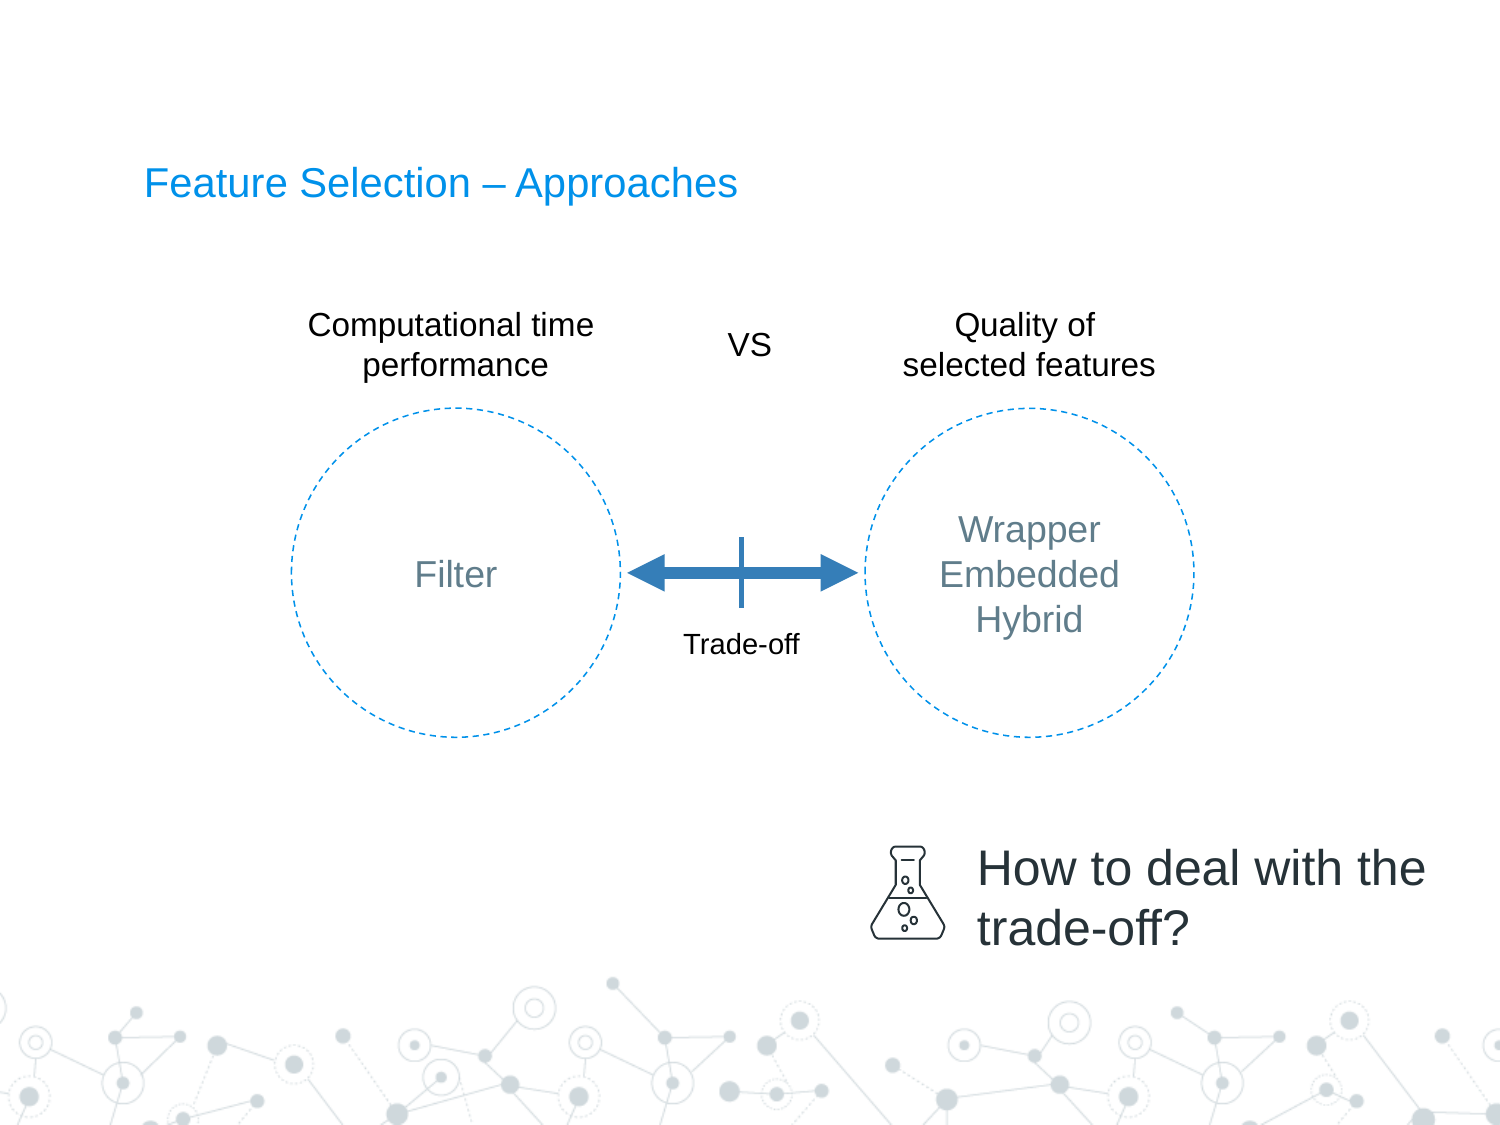

# Feature Selection – Approaches
Computational time
performance
Quality of
selected features
VS
Filter
Wrapper
Embedded
Hybrid
Trade-off
How to deal with the trade-off?